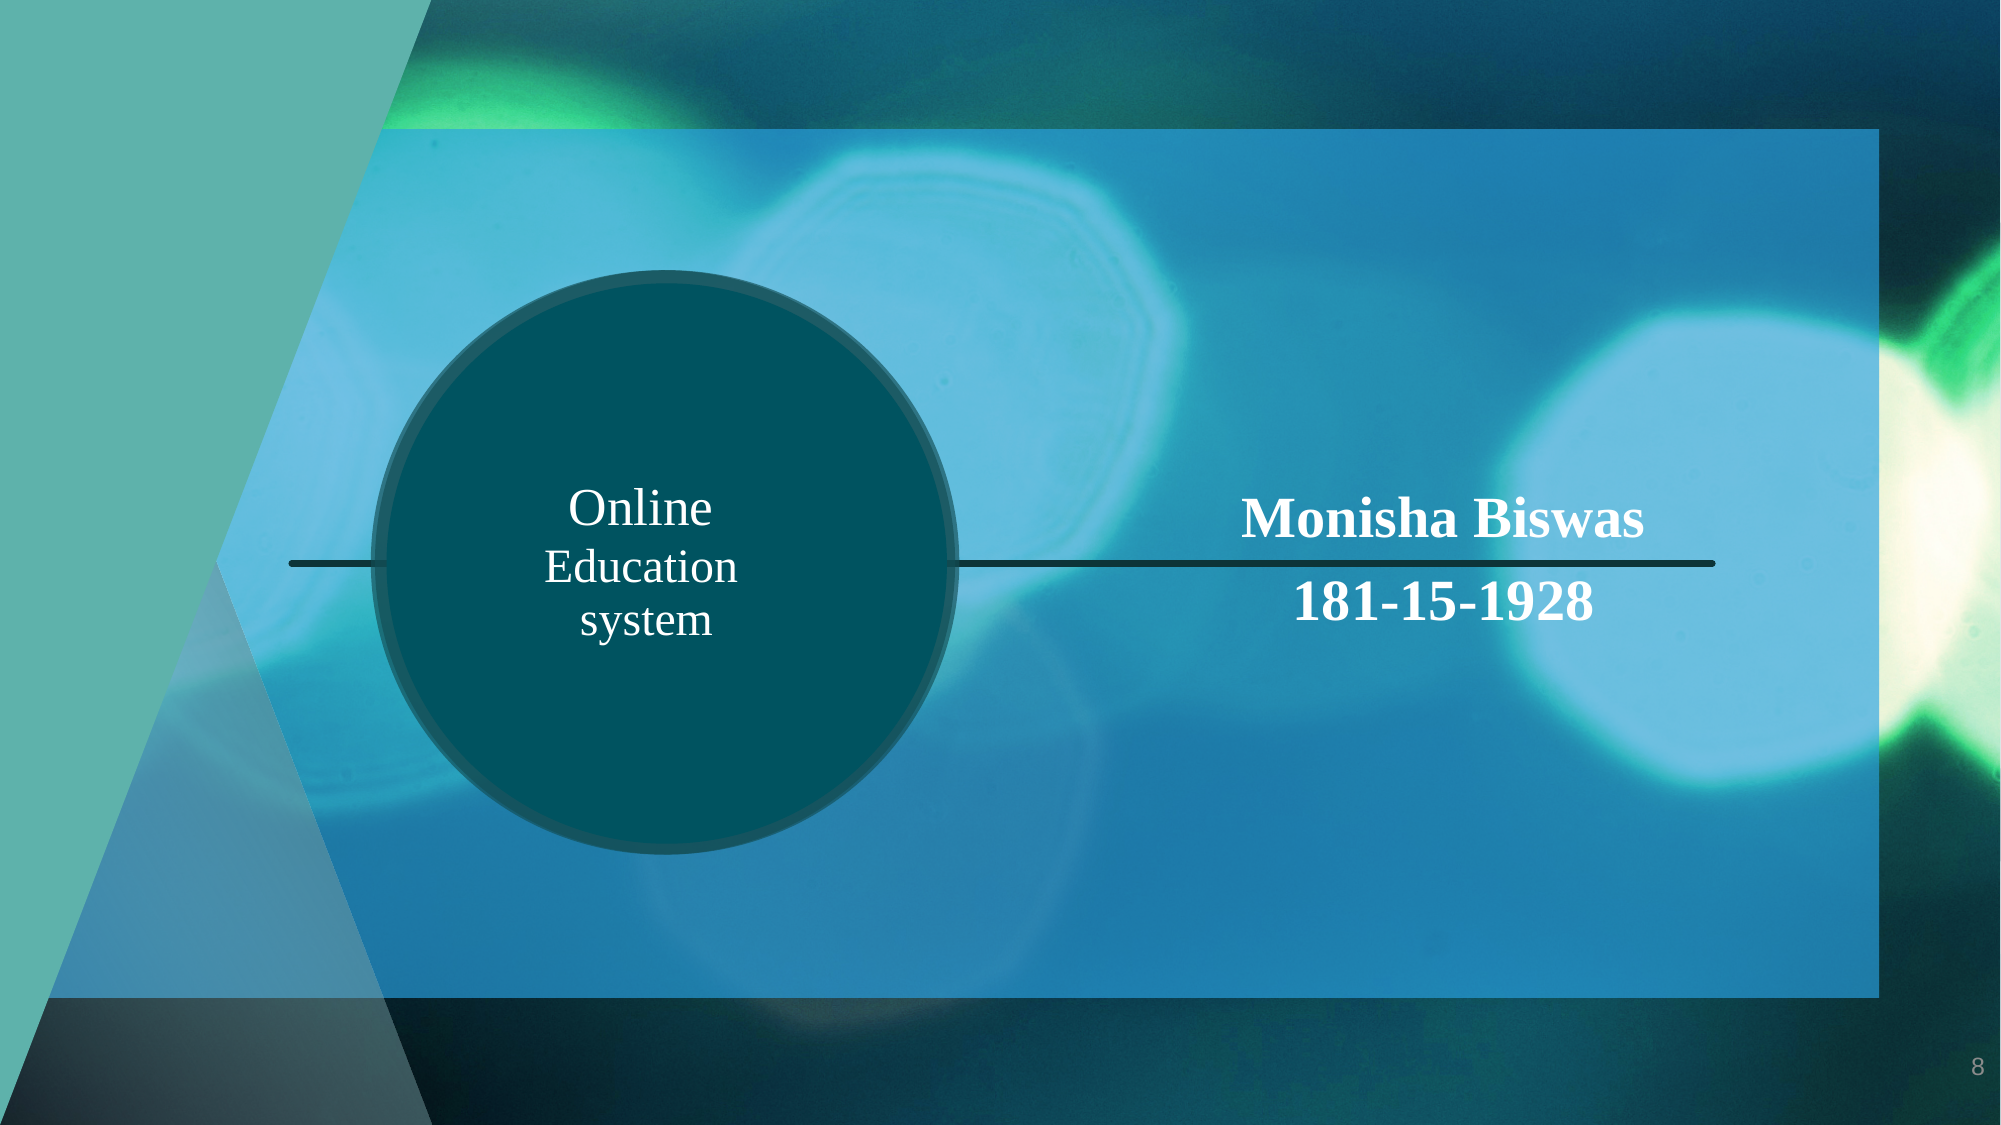

Monisha Biswas
181-15-1928
# Online Education system
8